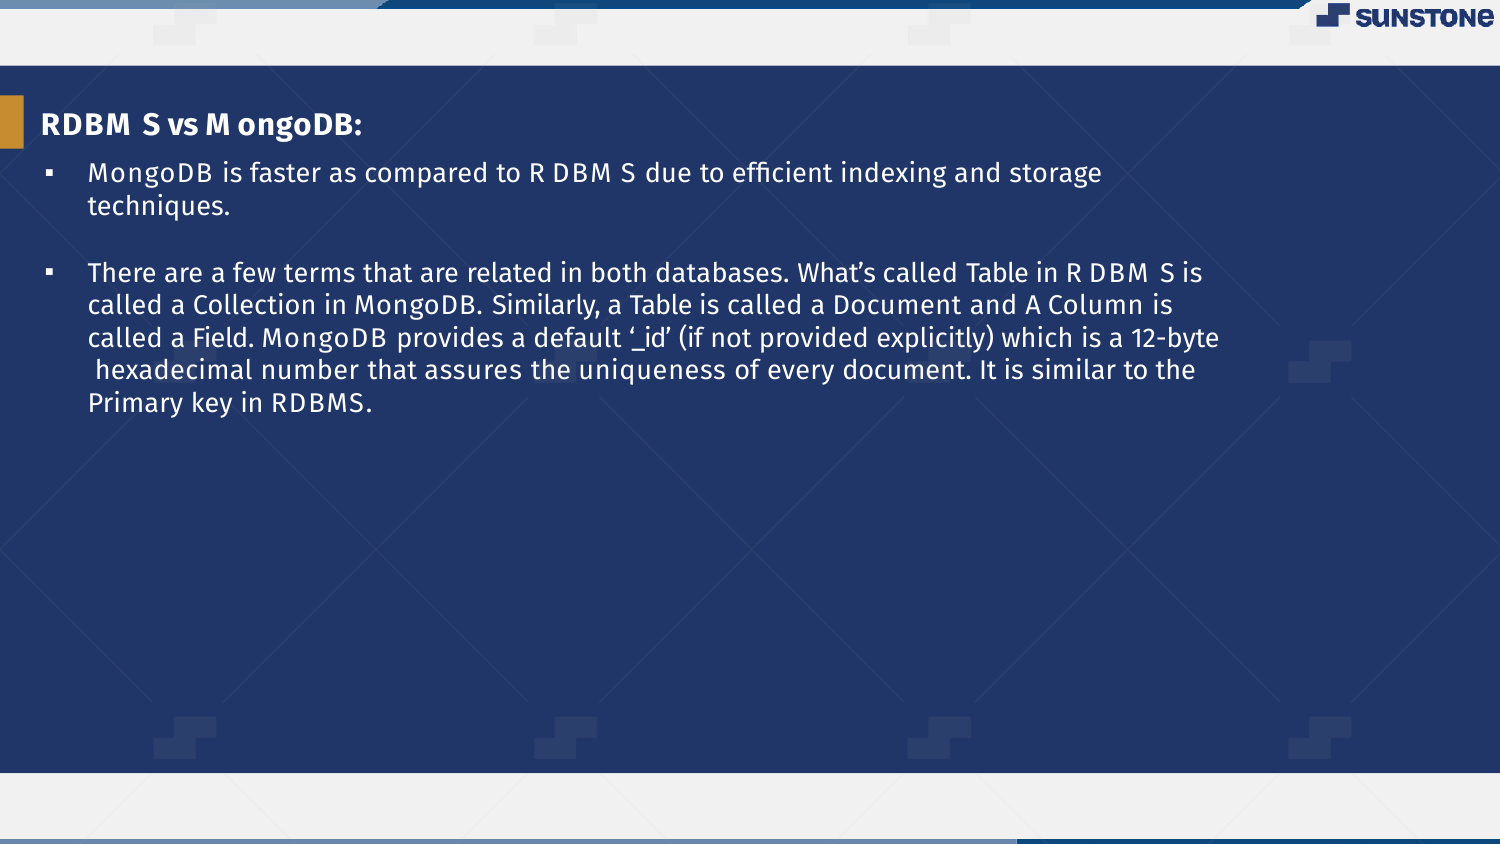

# RDBM S vs M ongoDB:
MongoDB is faster as compared to R DBM S due to efﬁcient indexing and storage techniques.
There are a few terms that are related in both databases. What’s called Table in R DBM S is  called a Collection in MongoDB. Similarly, a Table is called a Document and A Column is  called a Field. MongoDB provides a default ‘_id’ (if not provided explicitly) which is a 12-byte  hexadecimal number that assures the uniqueness of every document. It is similar to the  Primary key in RDBMS.